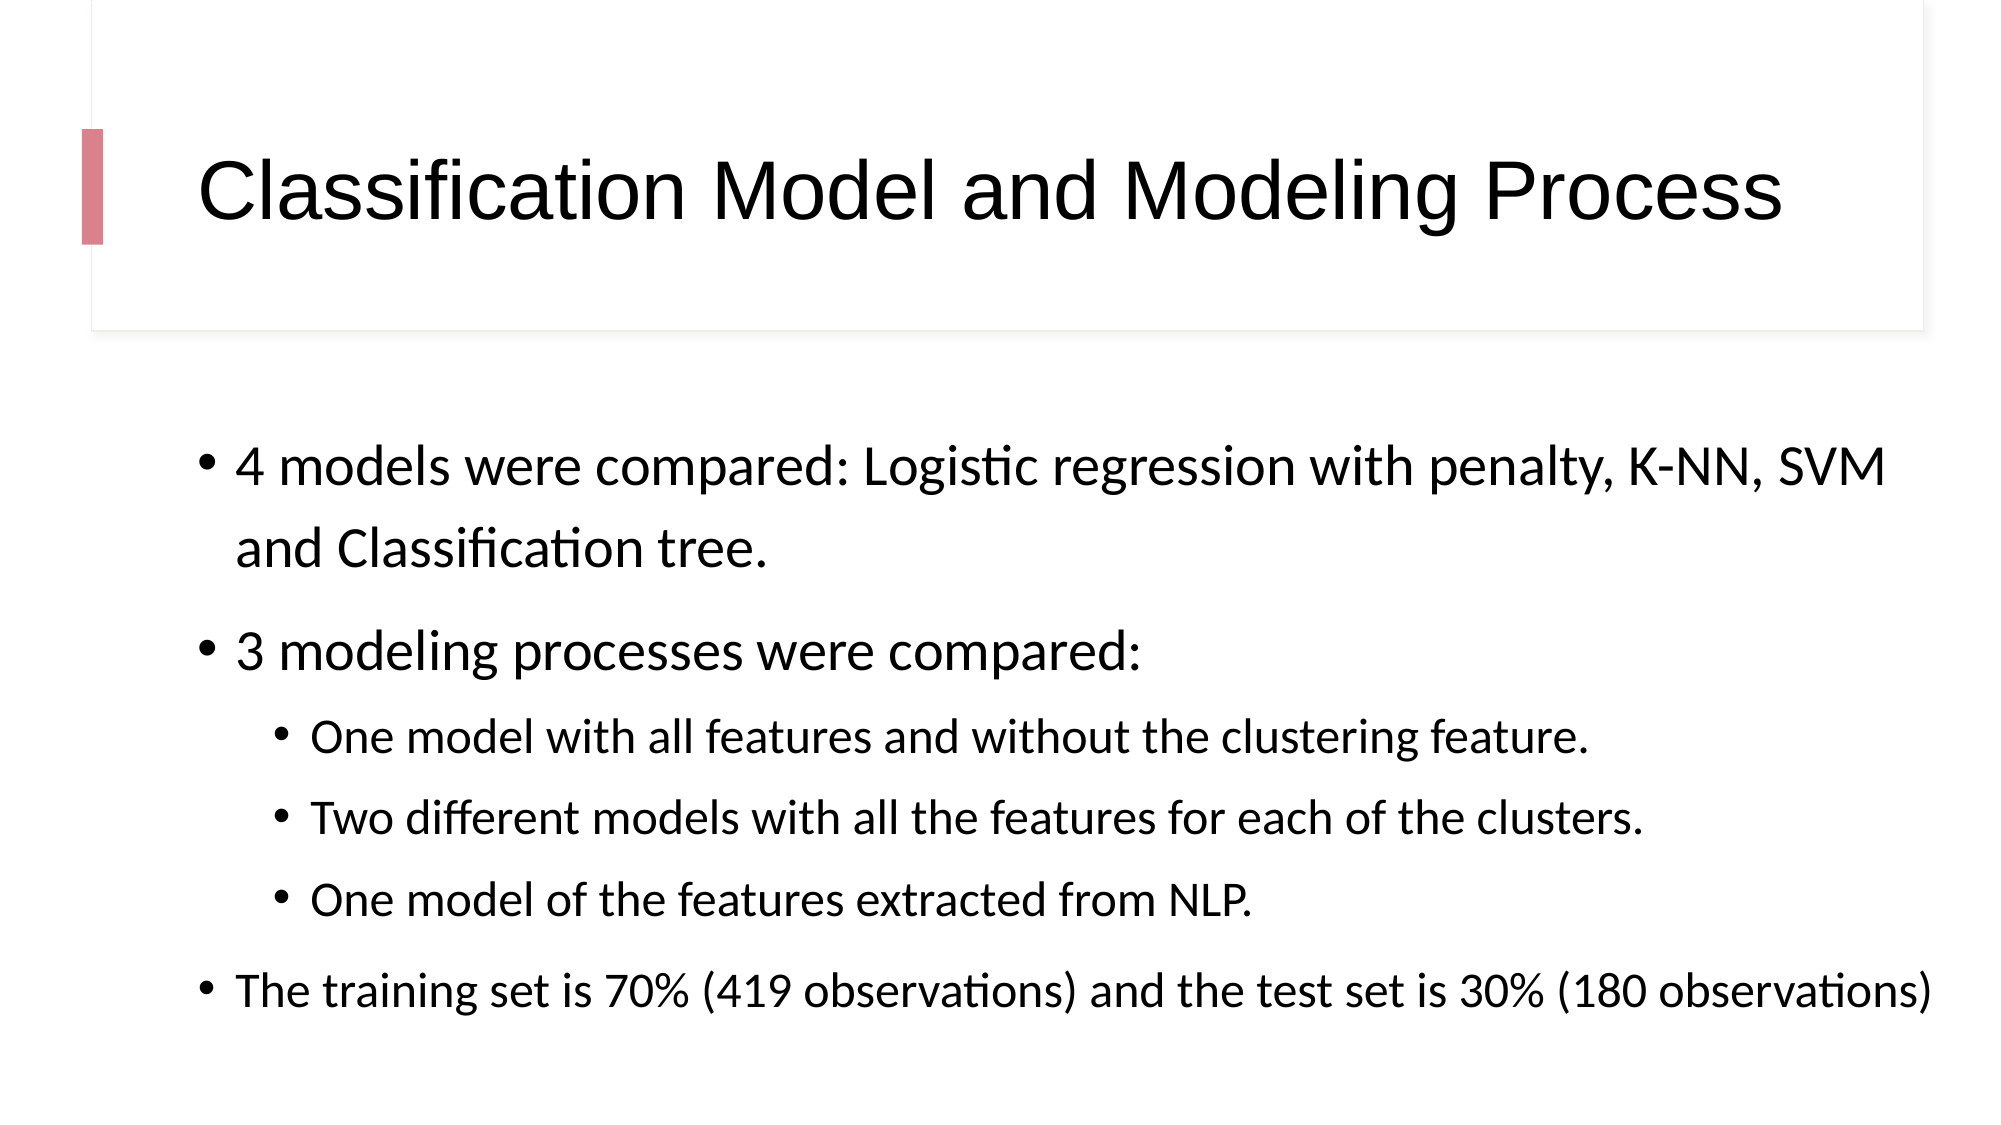

# Classification Model and Modeling Process
4 models were compared: Logistic regression with penalty, K-NN, SVM and Classification tree.
3 modeling processes were compared:
One model with all features and without the clustering feature.
Two different models with all the features for each of the clusters.
One model of the features extracted from NLP.
The training set is 70% (419 observations) and the test set is 30% (180 observations)